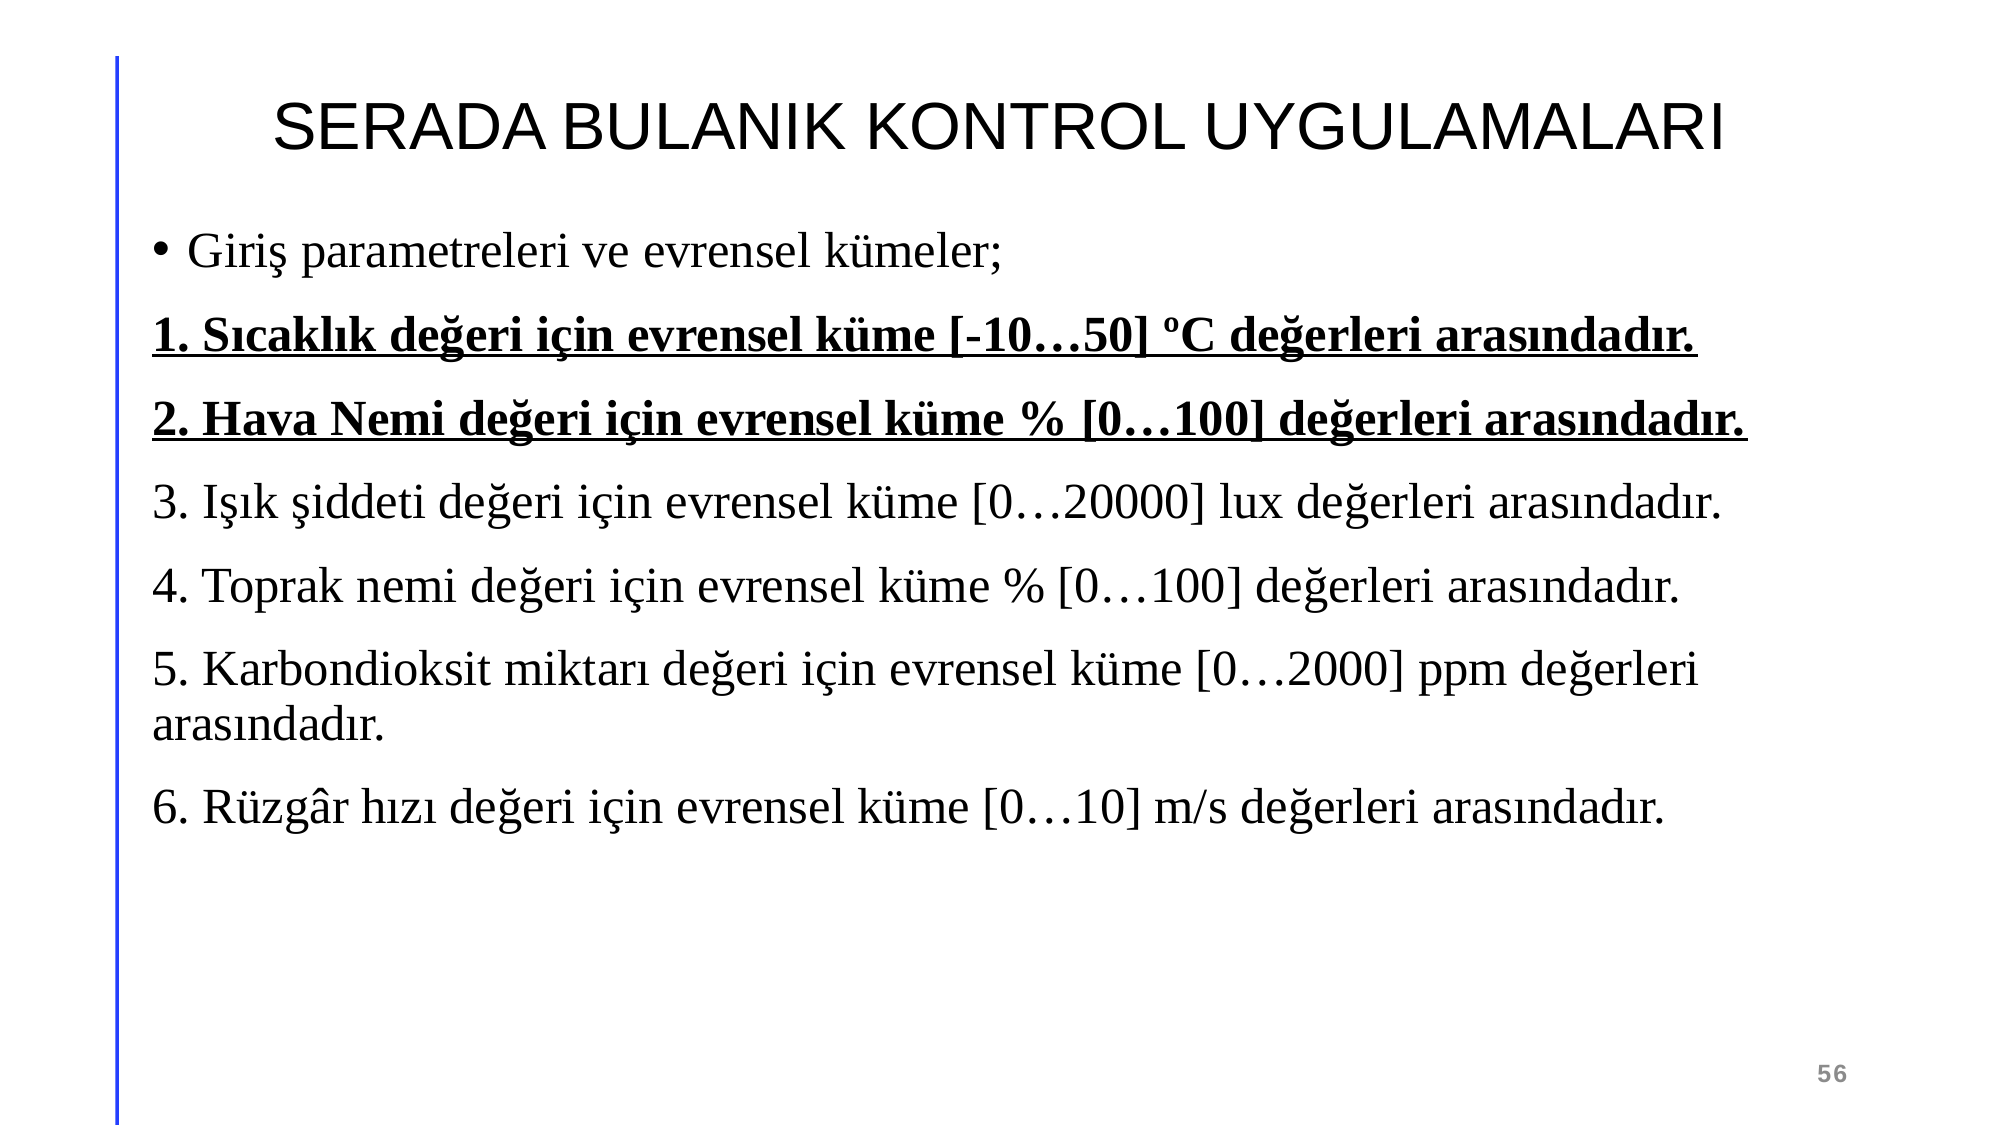

# SERADA BULANIK KONTROL UYGULAMALARI
Giriş parametreleri ve evrensel kümeler;
1. Sıcaklık değeri için evrensel küme [-10…50] ºC değerleri arasındadır.
2. Hava Nemi değeri için evrensel küme % [0…100] değerleri arasındadır.
3. Işık şiddeti değeri için evrensel küme [0…20000] lux değerleri arasındadır.
4. Toprak nemi değeri için evrensel küme % [0…100] değerleri arasındadır.
5. Karbondioksit miktarı değeri için evrensel küme [0…2000] ppm değerleri arasındadır.
6. Rüzgâr hızı değeri için evrensel küme [0…10] m/s değerleri arasındadır.
56